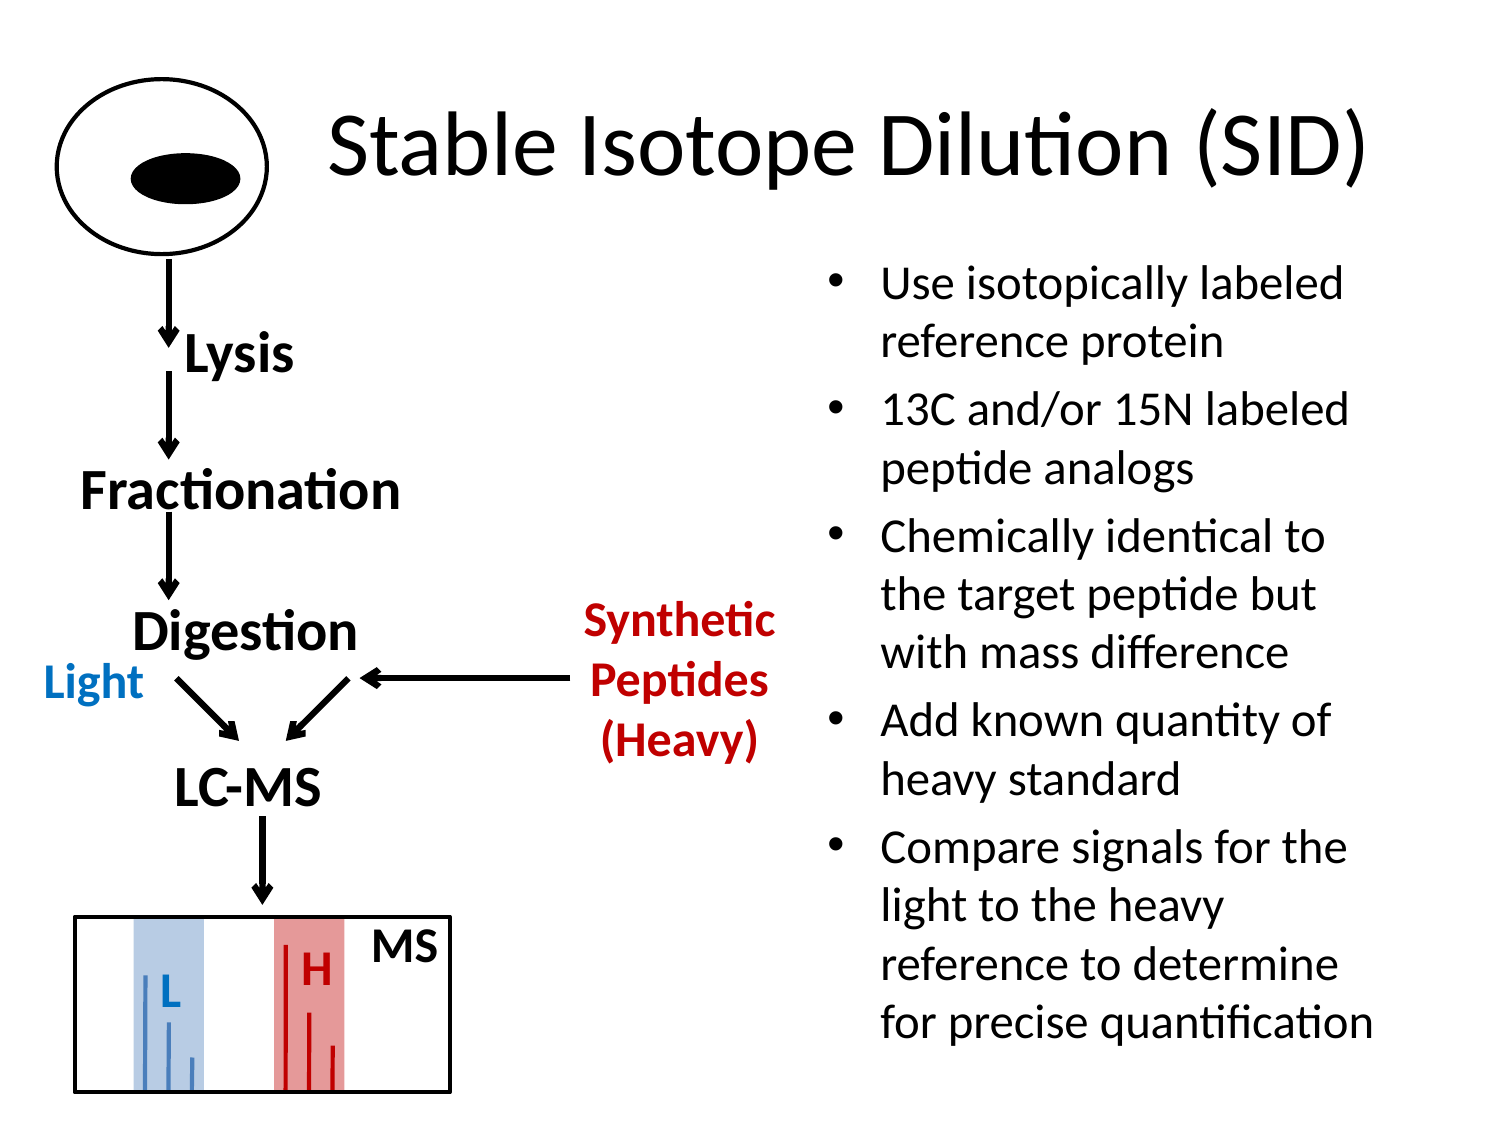

# Stable Isotope Dilution (SID)

Use isotopically labeled reference protein
13C and/or 15N labeled peptide analogs
Chemically identical to the target peptide but with mass difference
Add known quantity of heavy standard
Compare signals for the light to the heavy reference to determine  for precise quantification
Lysis
Fractionation
Synthetic
Peptides
(Heavy)
Digestion
Light
LC-MS
MS

H
L